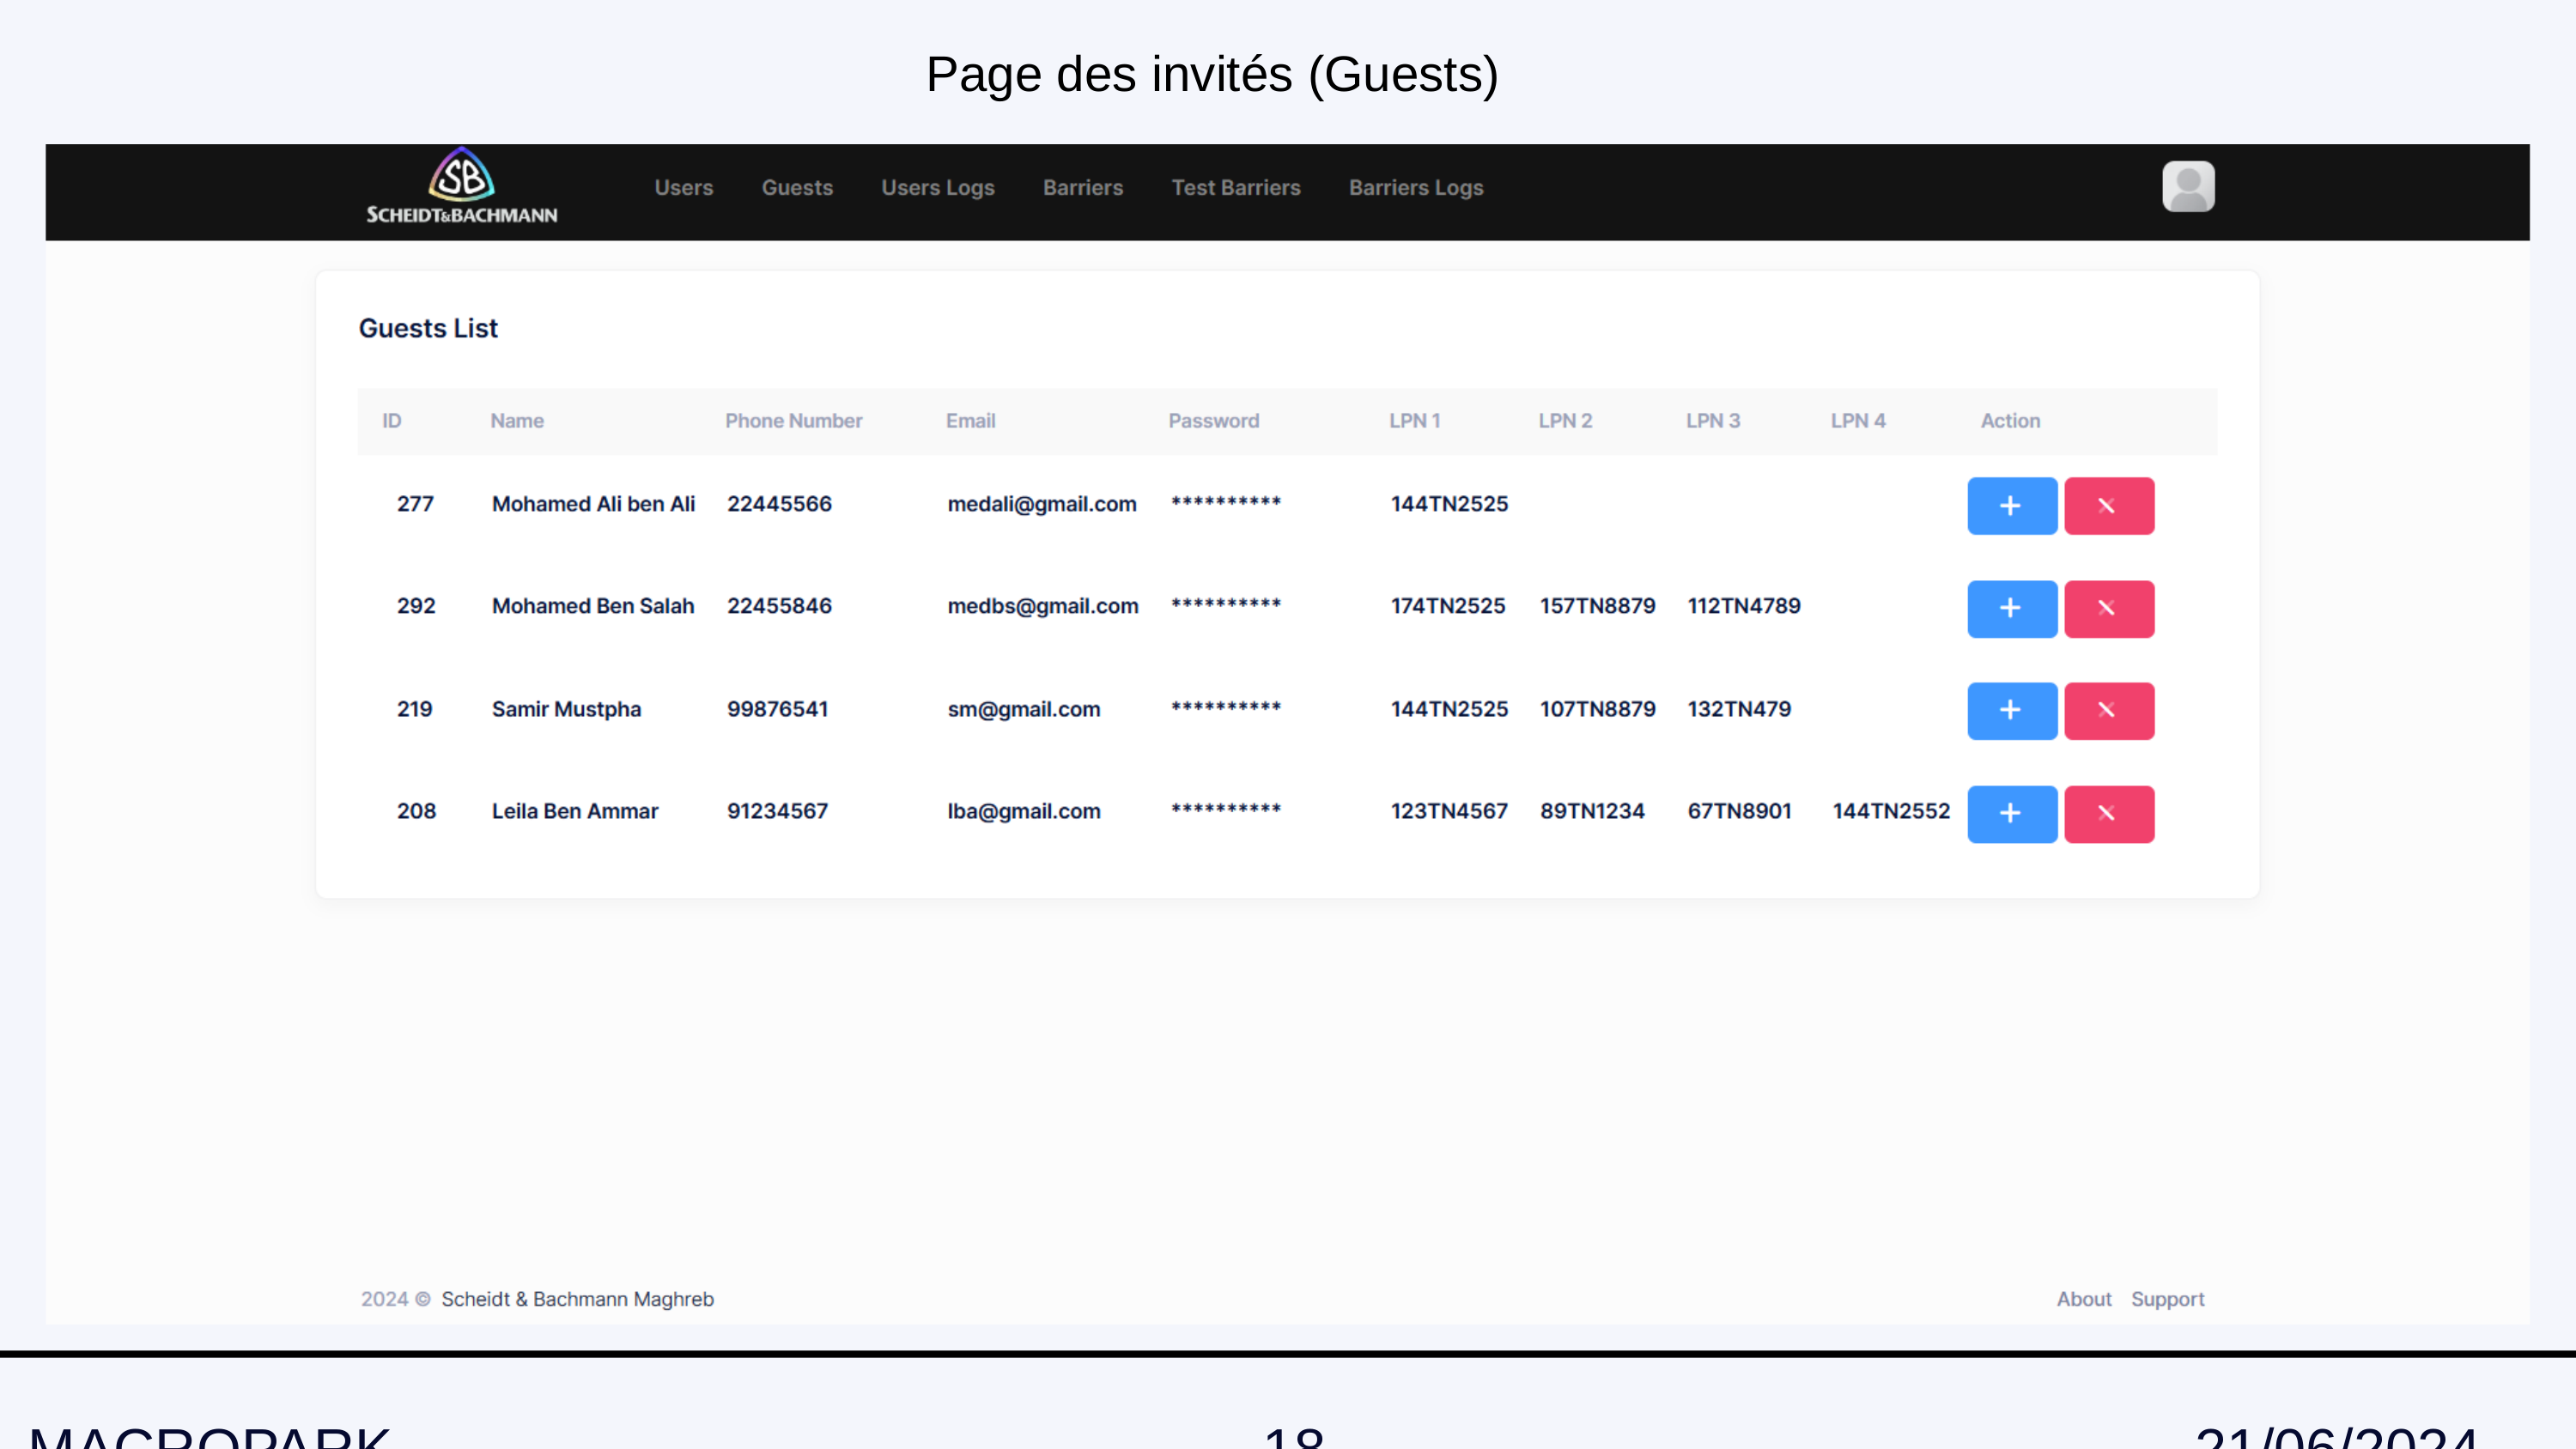

Page des invités (Guests)

MACROPARK
18
21/06/2024